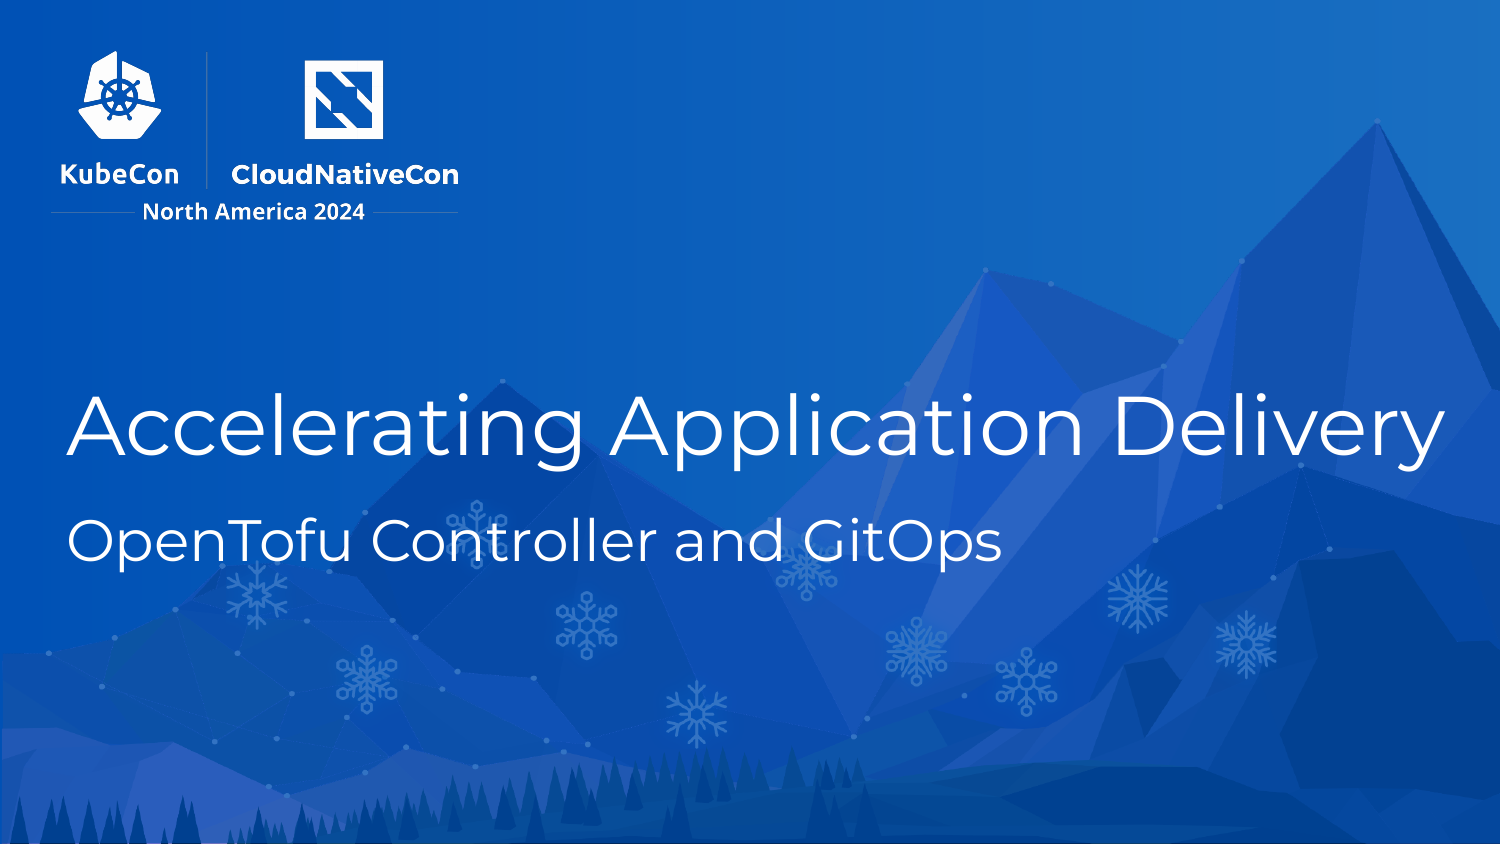

# Accelerating Application Delivery
OpenTofu Controller and GitOps